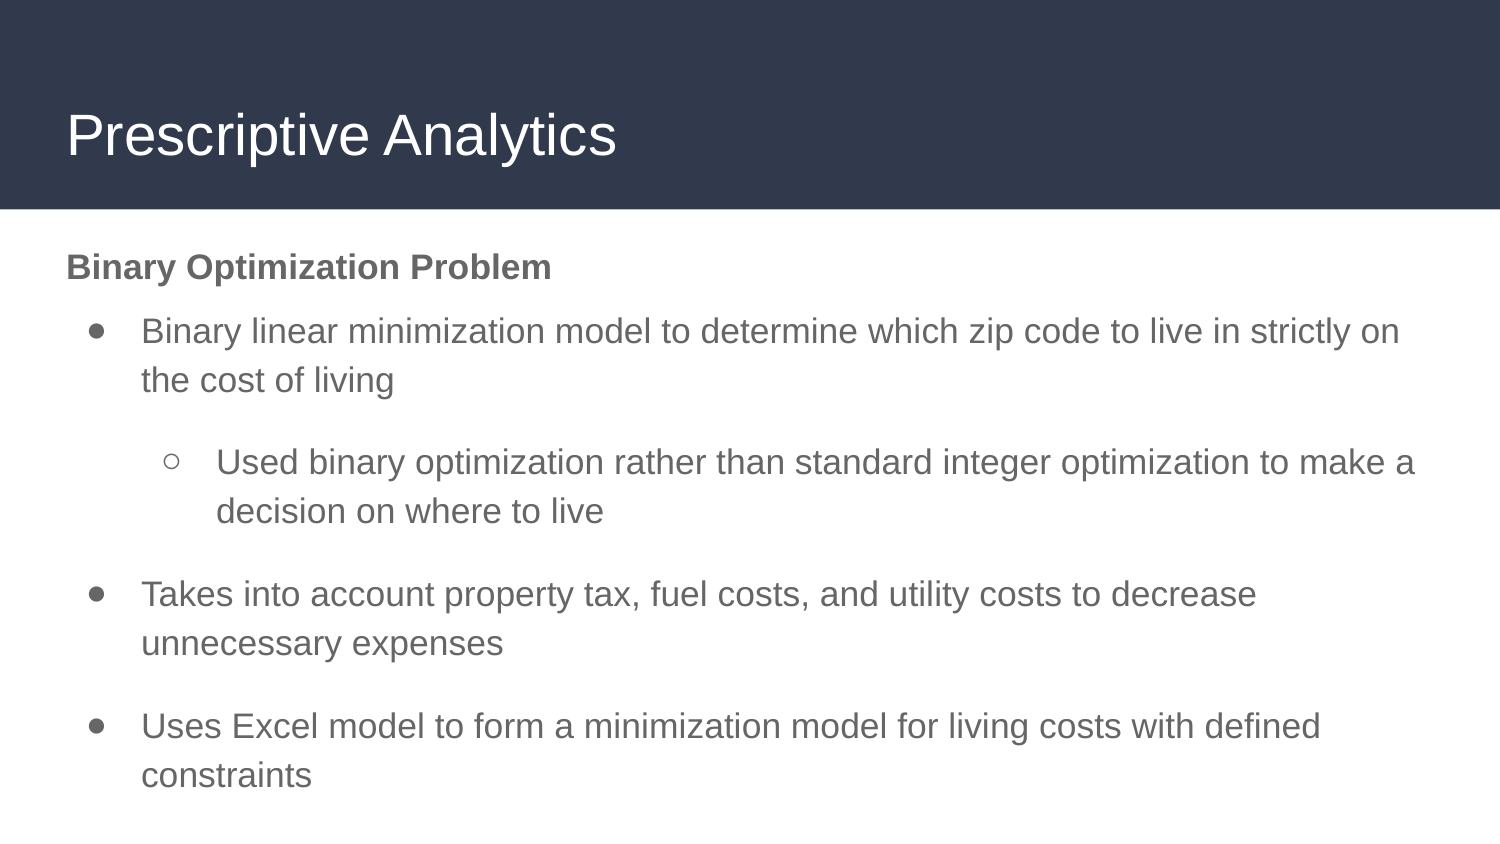

# Prescriptive Analytics
Binary Optimization Problem

Binary linear minimization model to determine which zip code to live in strictly on the cost of living
Used binary optimization rather than standard integer optimization to make a decision on where to live

Takes into account property tax, fuel costs, and utility costs to decrease unnecessary expenses

Uses Excel model to form a minimization model for living costs with defined constraints